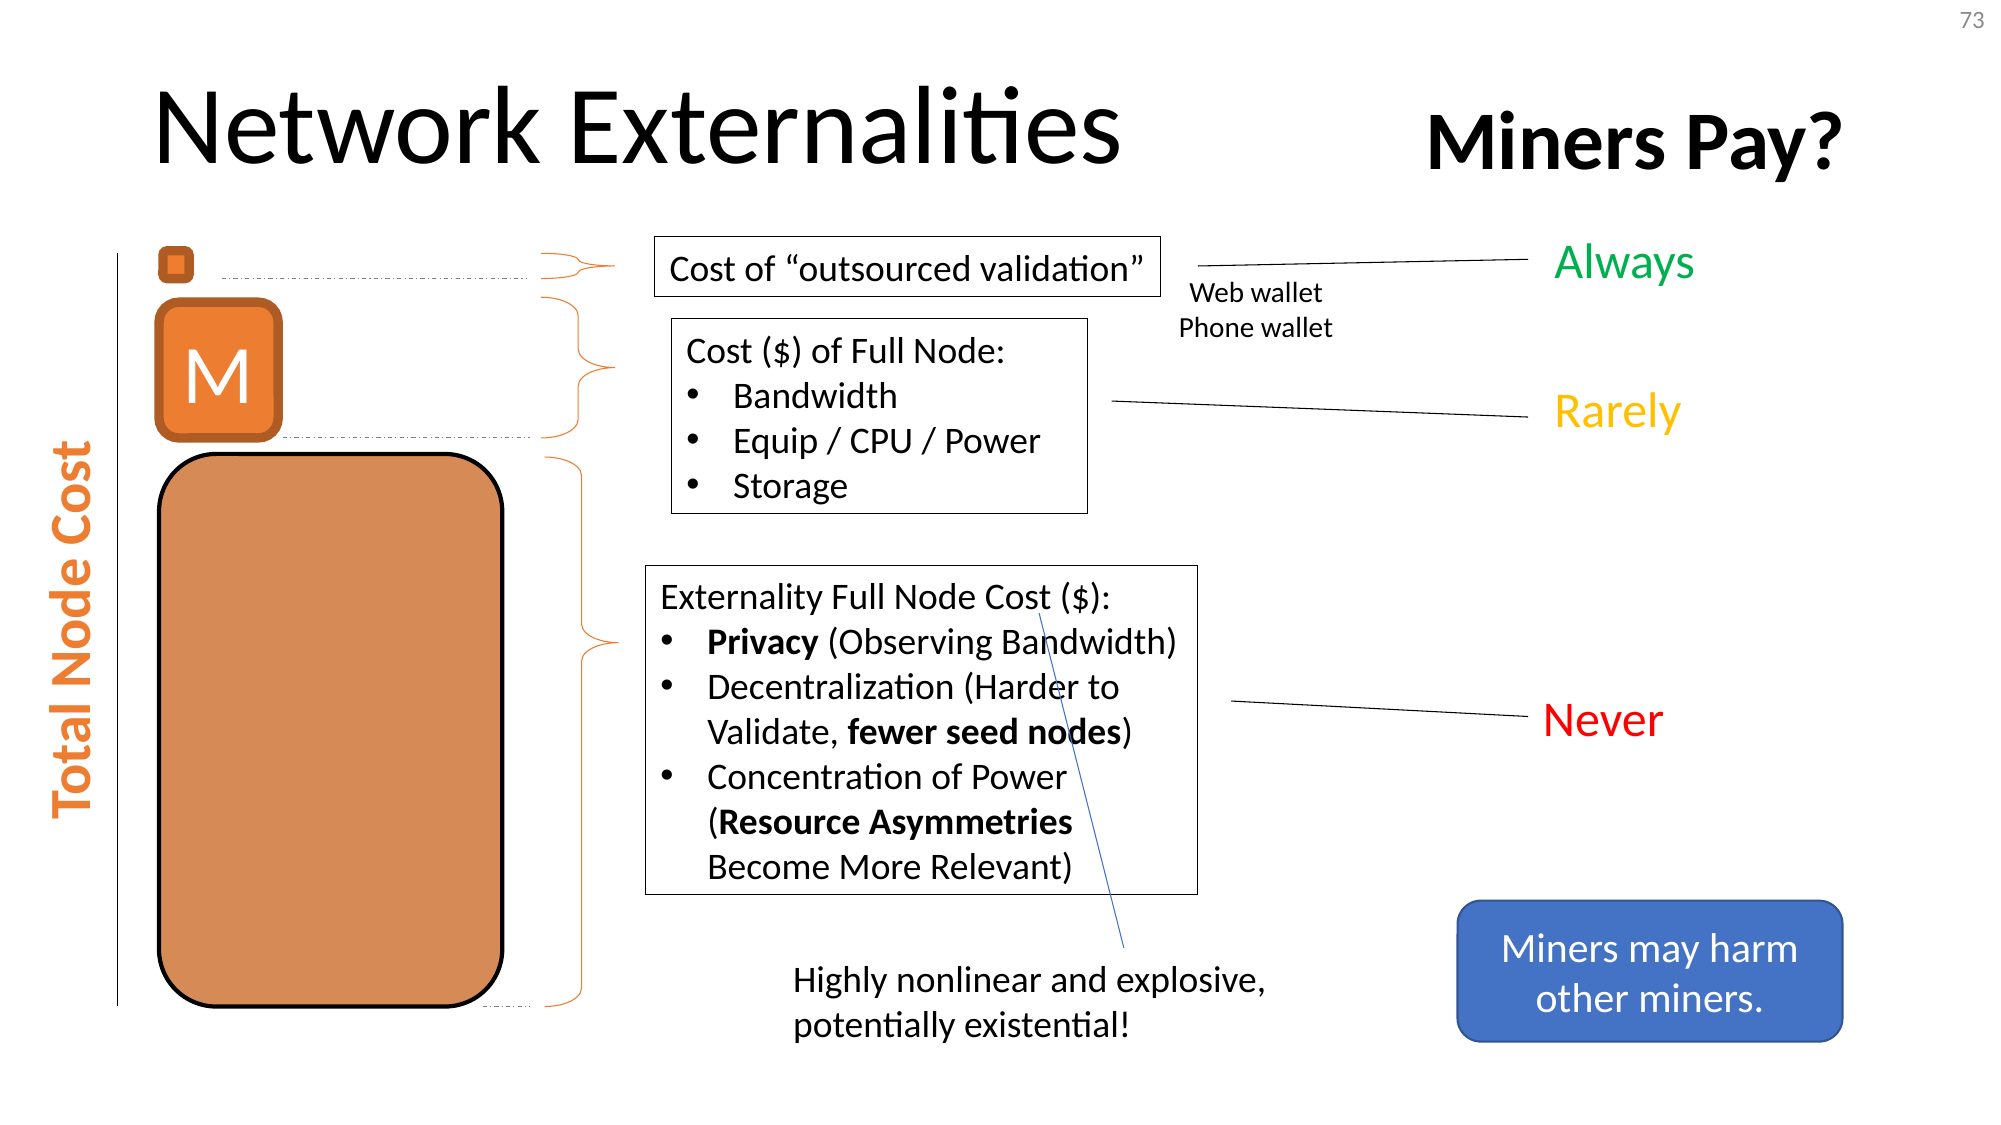

73
# Network Externalities
Miners Pay?
Always
Cost of “outsourced validation”

Web wallet
Phone wallet

M
Cost ($) of Full Node:
Bandwidth
Equip / CPU / Power
Storage
Rarely

Externality Full Node Cost ($):
Privacy (Observing Bandwidth)
Decentralization (Harder to Validate, fewer seed nodes)
Concentration of Power (Resource Asymmetries Become More Relevant)
Total Node Cost
Never
Miners may harm other miners.
Highly nonlinear and explosive, potentially existential!